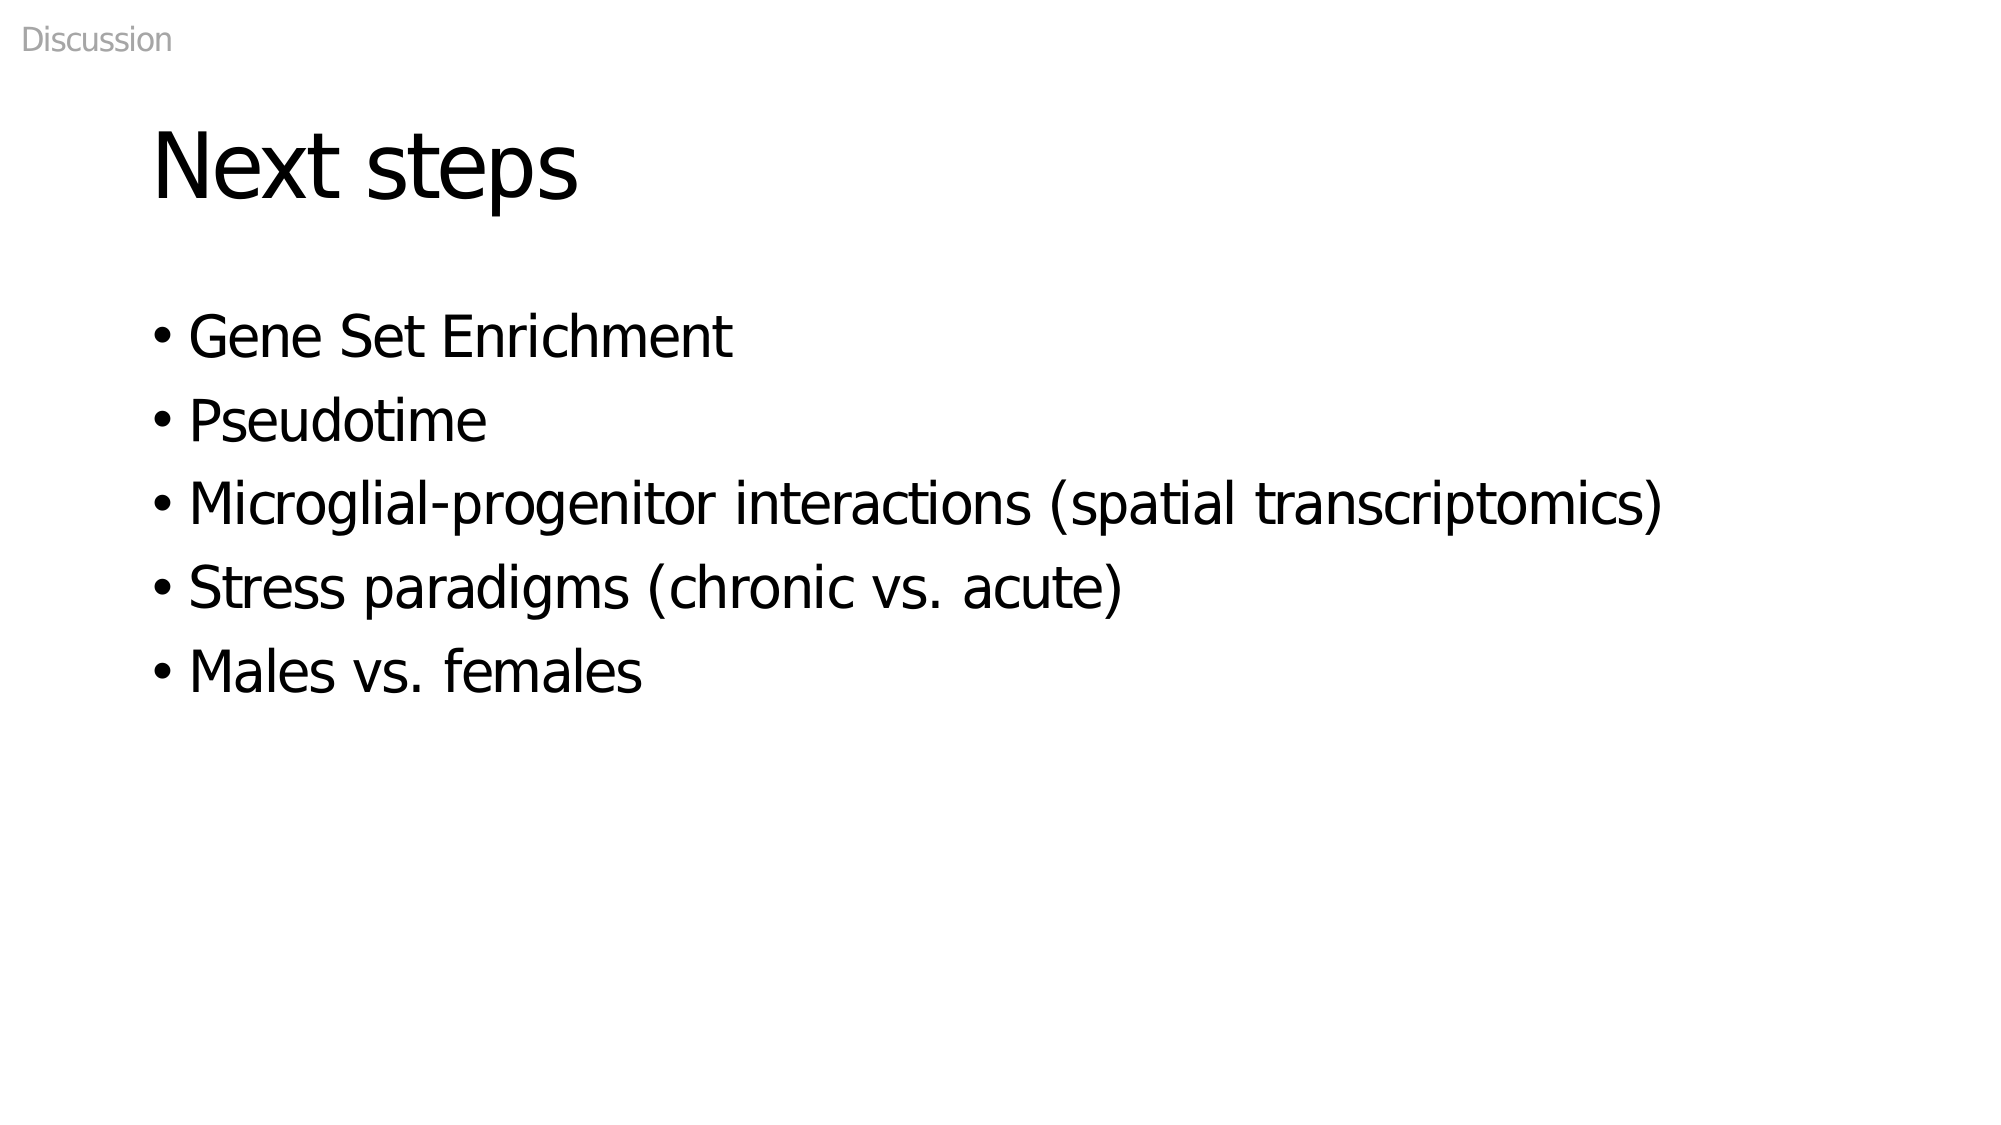

Discussion
# Next steps
Gene Set Enrichment
Pseudotime
Microglial-progenitor interactions (spatial transcriptomics)
Stress paradigms (chronic vs. acute)
Males vs. females